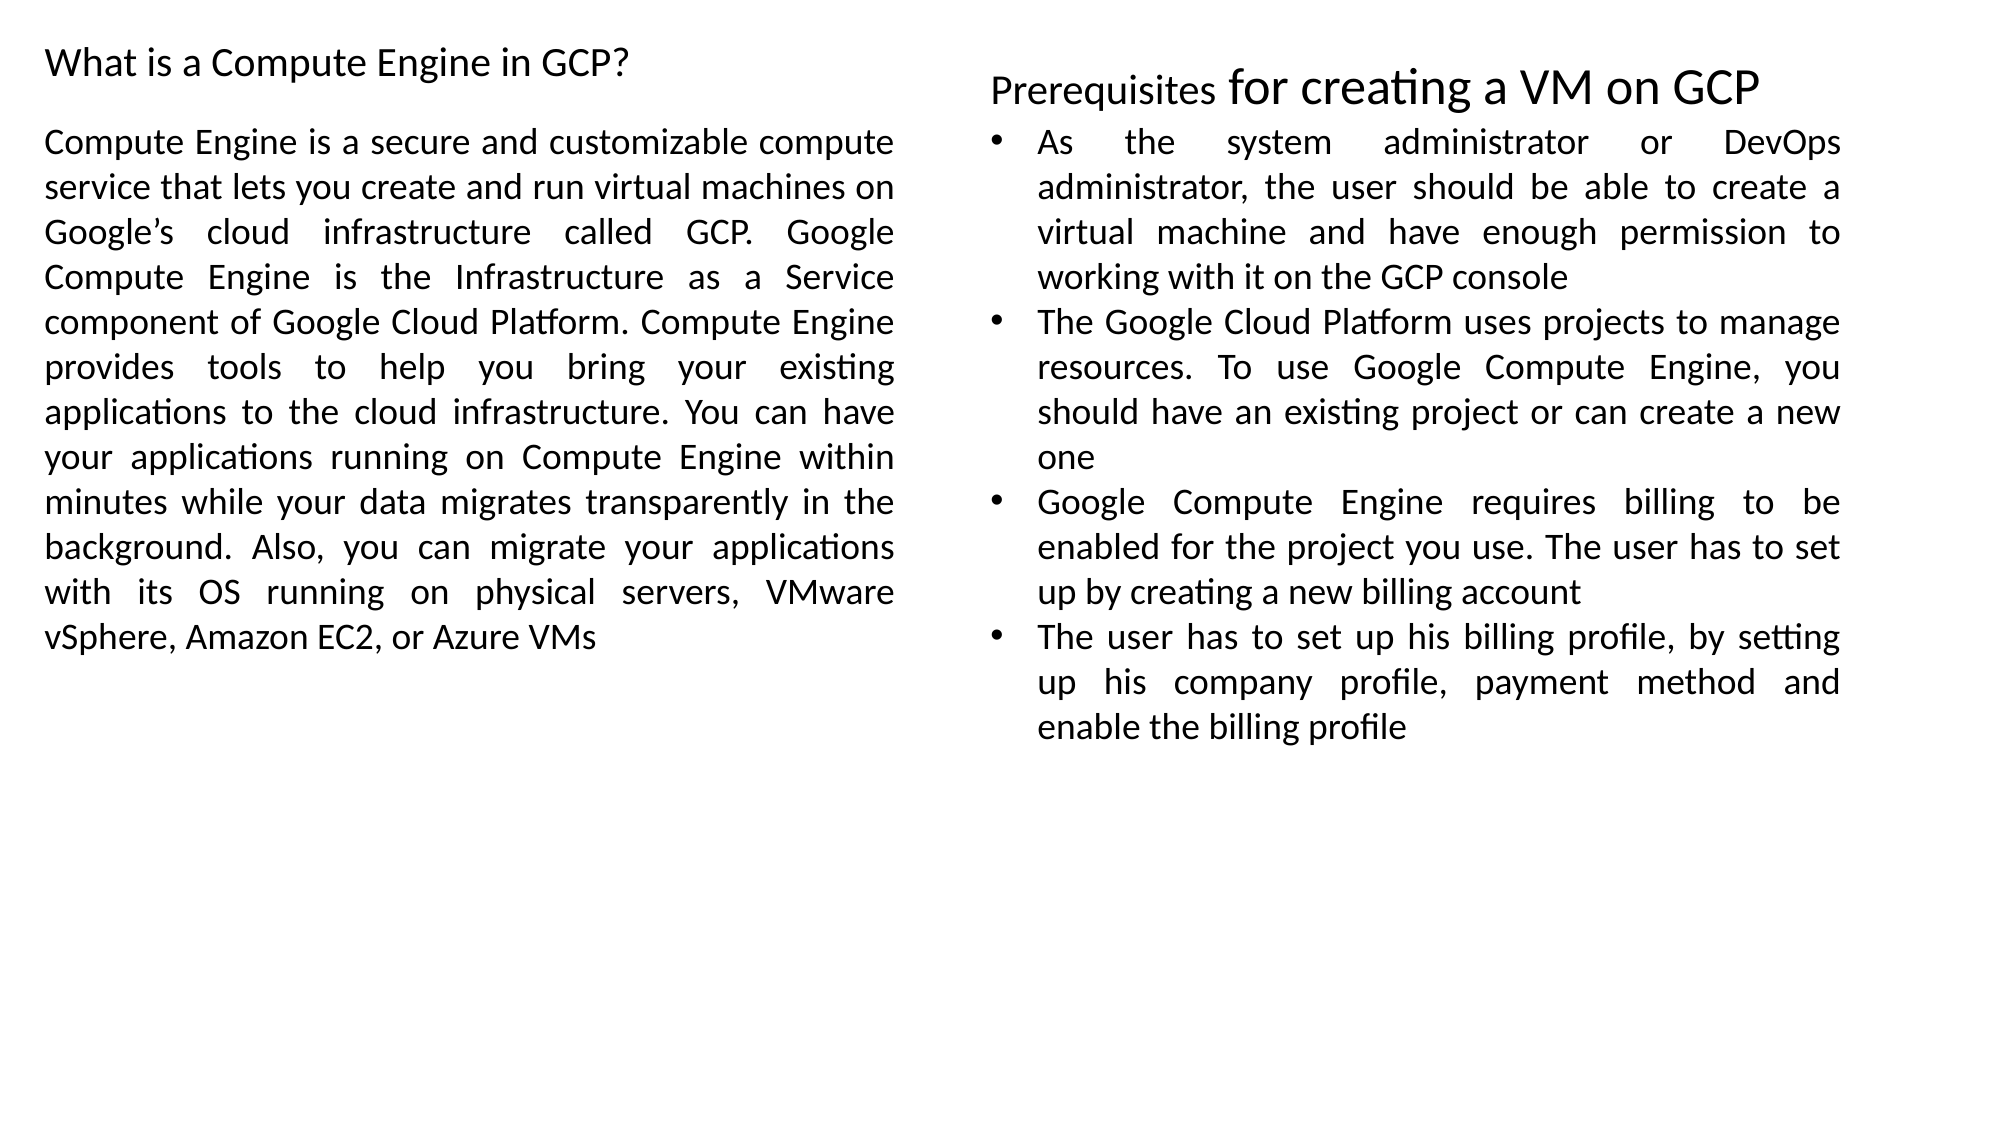

# What is a Compute Engine in GCP?
Prerequisites for creating a VM on GCP
Compute Engine is a secure and customizable compute service that lets you create and run virtual machines on Google’s cloud infrastructure called GCP. Google Compute Engine is the Infrastructure as a Service component of Google Cloud Platform. Compute Engine provides tools to help you bring your existing applications to the cloud infrastructure. You can have your applications running on Compute Engine within minutes while your data migrates transparently in the background. Also, you can migrate your applications with its OS running on physical servers, VMware vSphere, Amazon EC2, or Azure VMs
As the system administrator or DevOps administrator, the user should be able to create a virtual machine and have enough permission to working with it on the GCP console
The Google Cloud Platform uses projects to manage resources. To use Google Compute Engine, you should have an existing project or can create a new one
Google Compute Engine requires billing to be enabled for the project you use. The user has to set up by creating a new billing account
The user has to set up his billing profile, by setting up his company profile, payment method and enable the billing profile